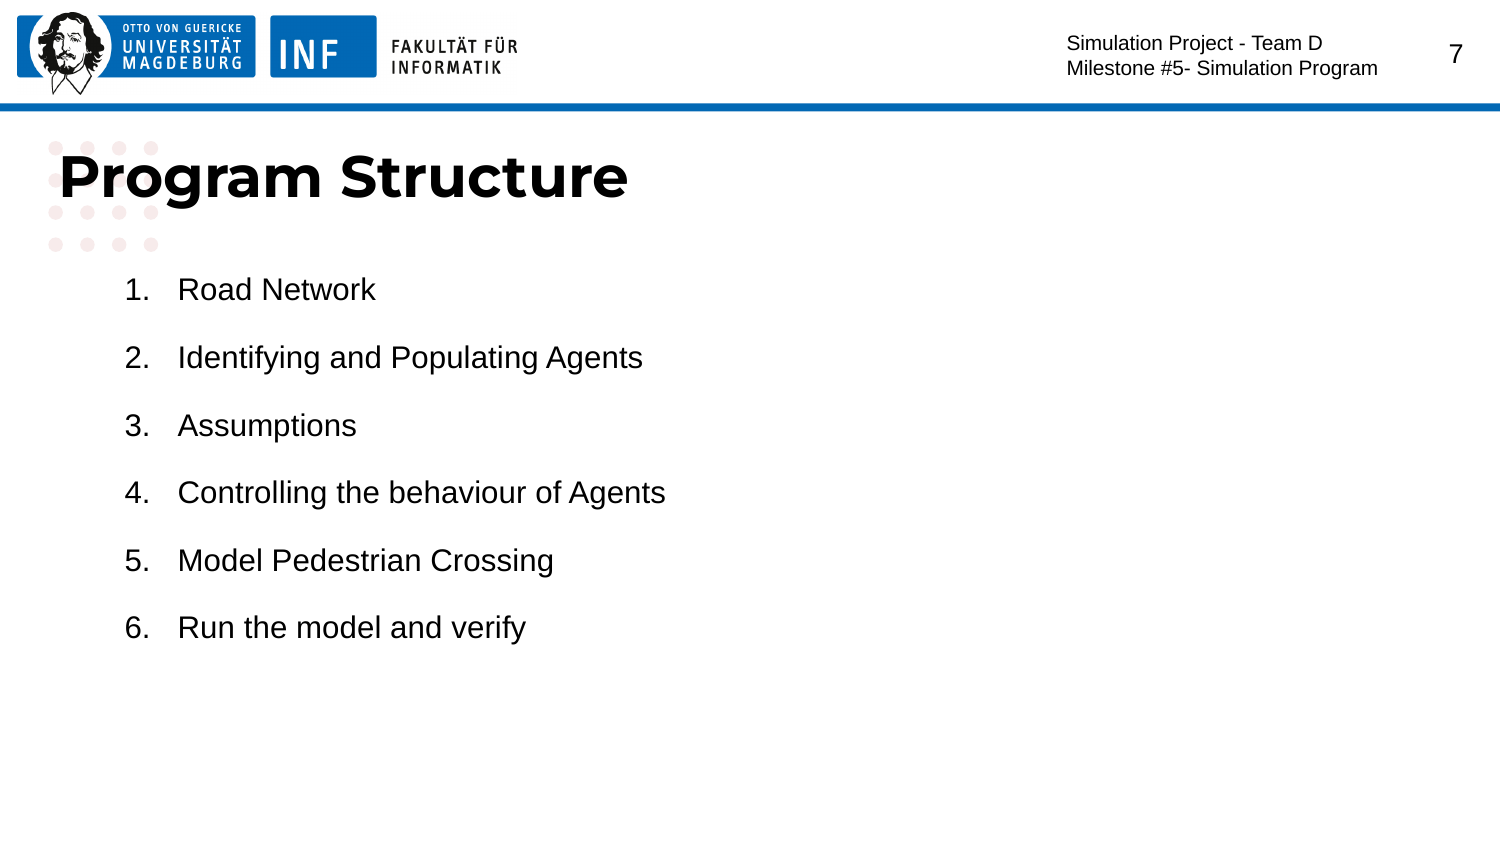

Simulation Project - Team D
Milestone #5- Simulation Program

7
# Program Structure
Road Network
Identifying and Populating Agents
Assumptions
Controlling the behaviour of Agents
Model Pedestrian Crossing
Run the model and verify